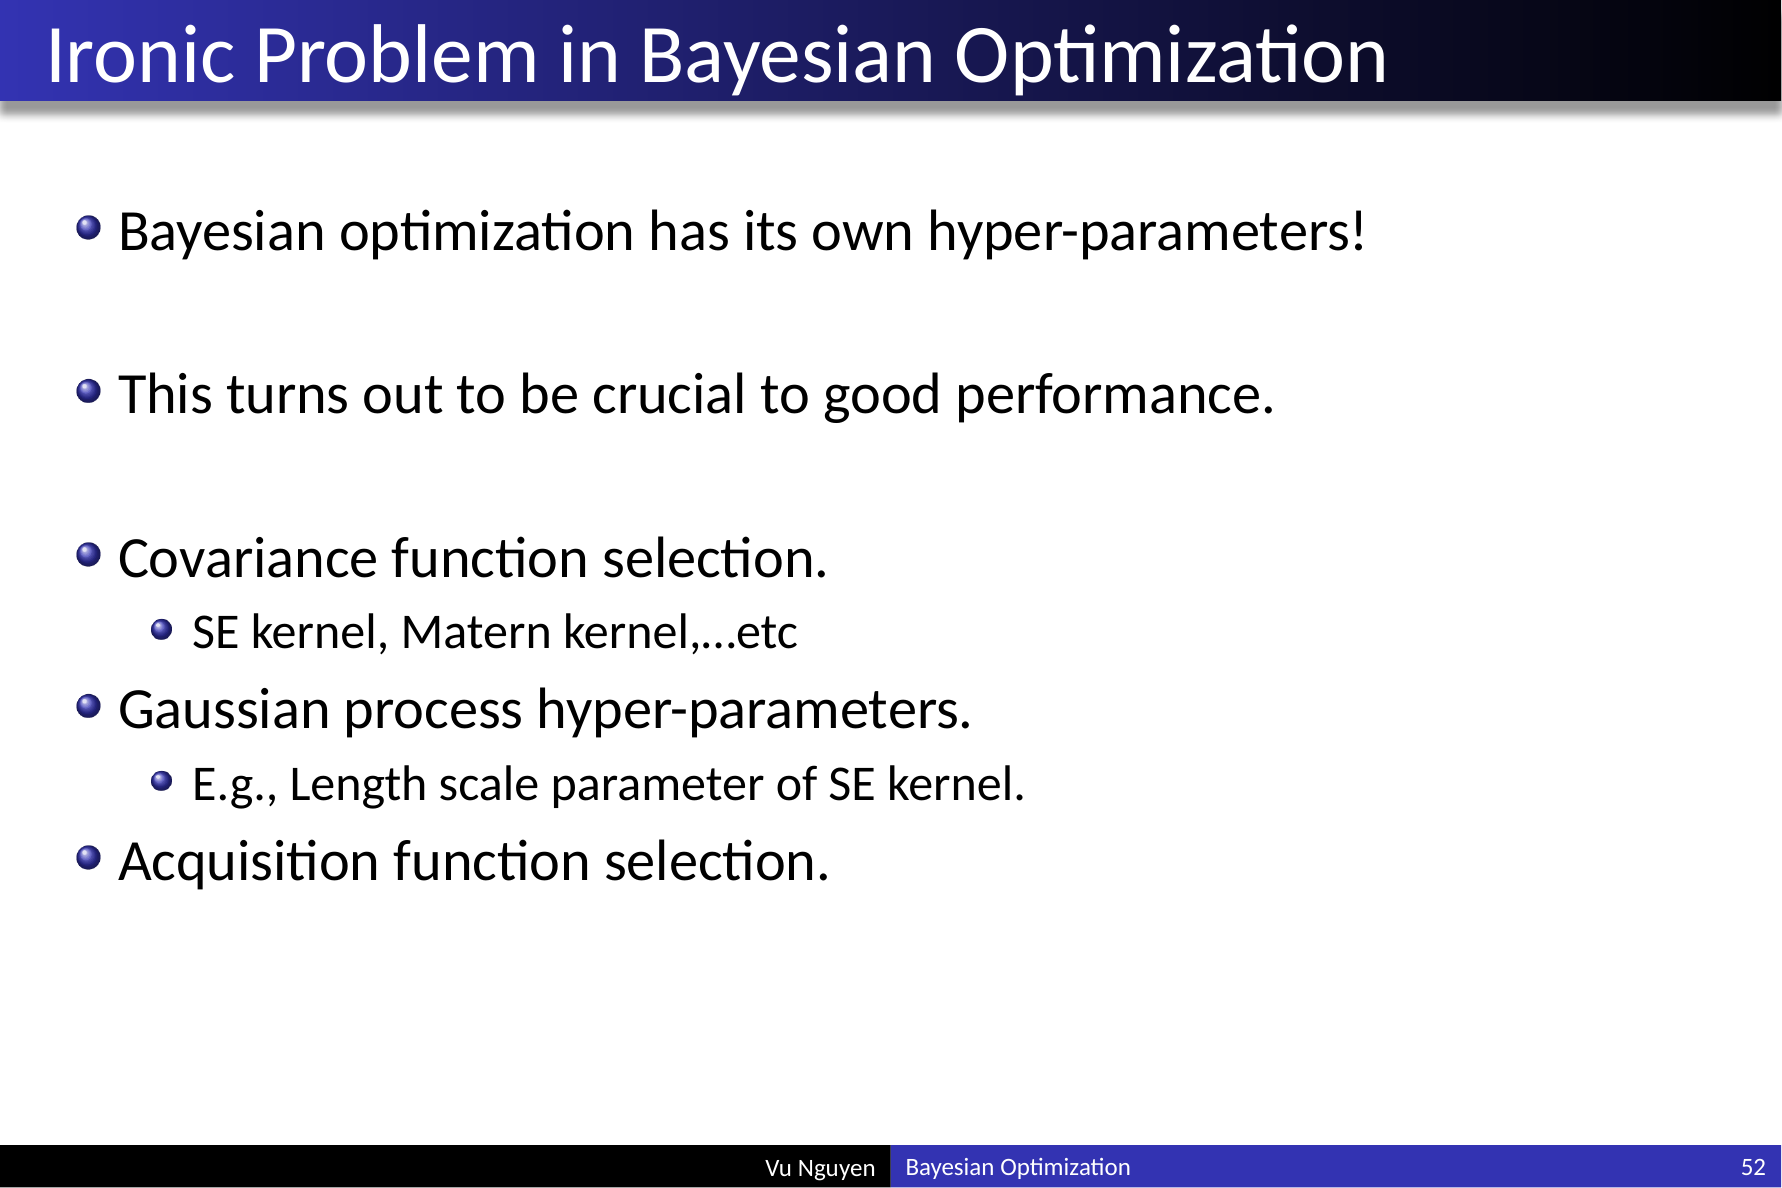

# Ironic Problem in Bayesian Optimization
Bayesian optimization has its own hyper-parameters!

This turns out to be crucial to good performance.

Covariance function selection.
SE kernel, Matern kernel,…etc
Gaussian process hyper-parameters.
E.g., Length scale parameter of SE kernel.
Acquisition function selection.
52
Bayesian Optimization